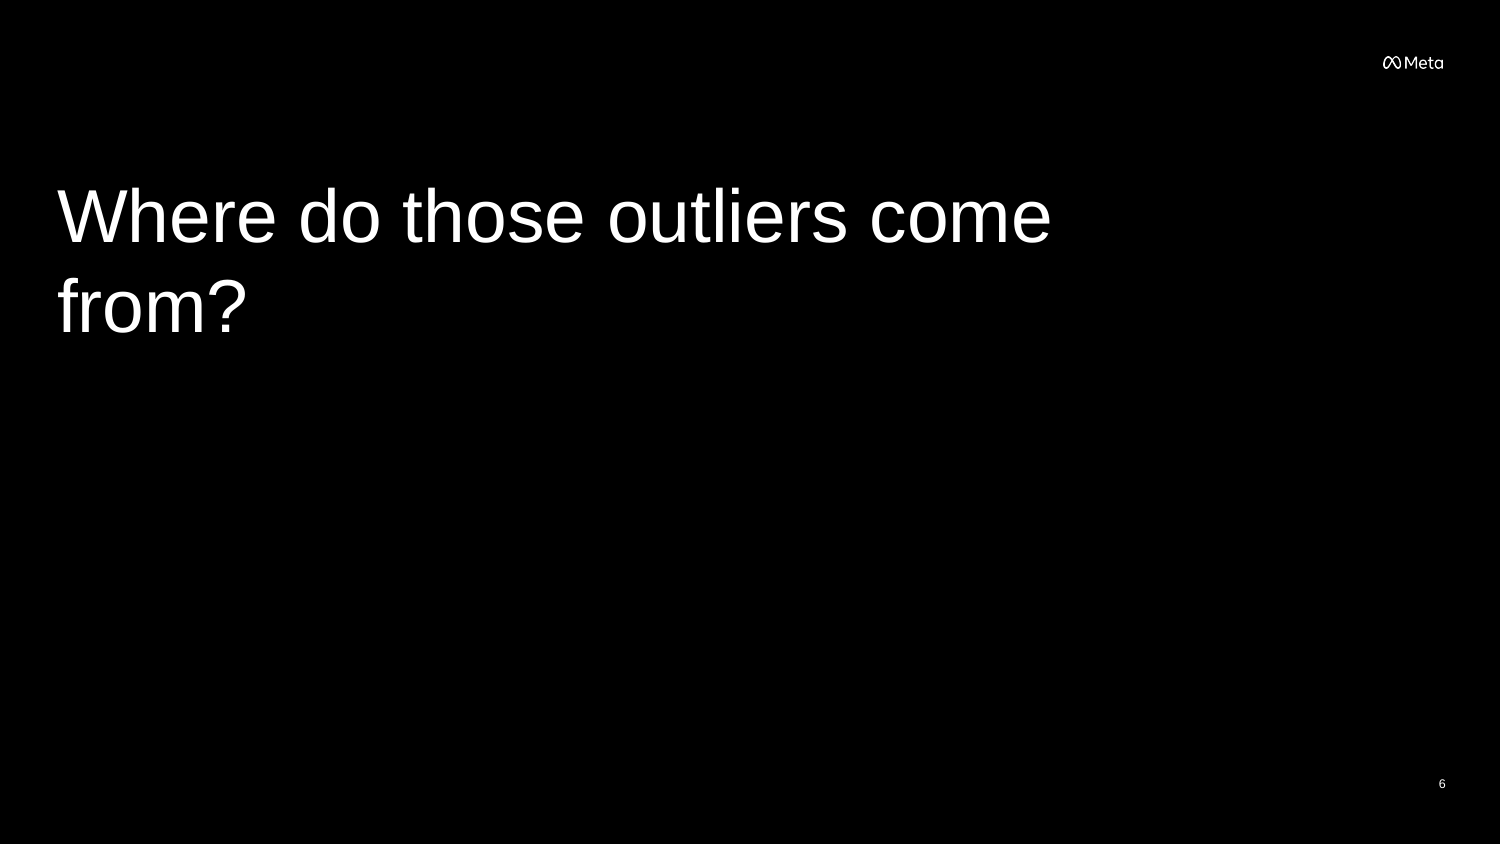

# Where do those outliers come from?